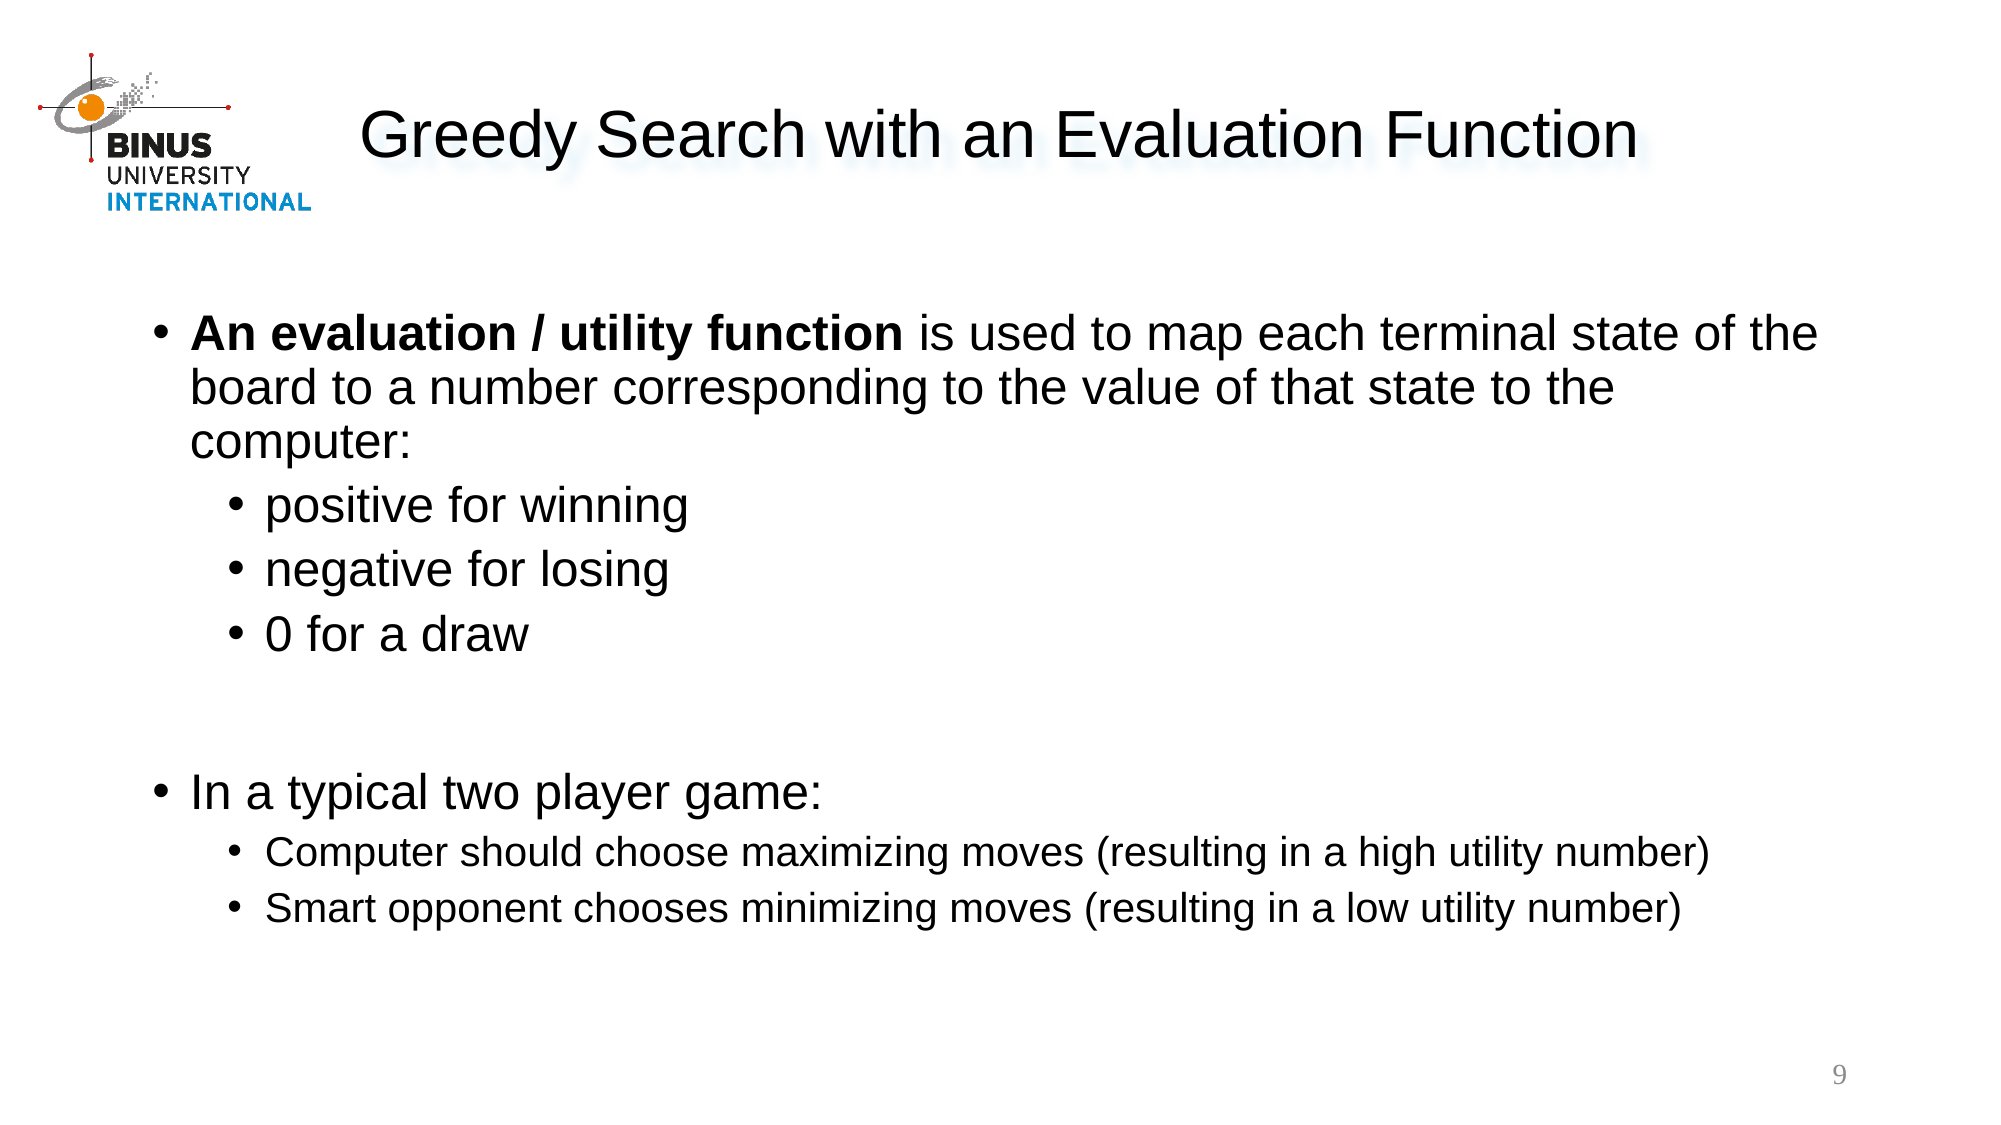

Greedy Search with an Evaluation Function
An evaluation / utility function is used to map each terminal state of the board to a number corresponding to the value of that state to the computer:
positive for winning
negative for losing
0 for a draw

In a typical two player game:
Computer should choose maximizing moves (resulting in a high utility number)
Smart opponent chooses minimizing moves (resulting in a low utility number)

9